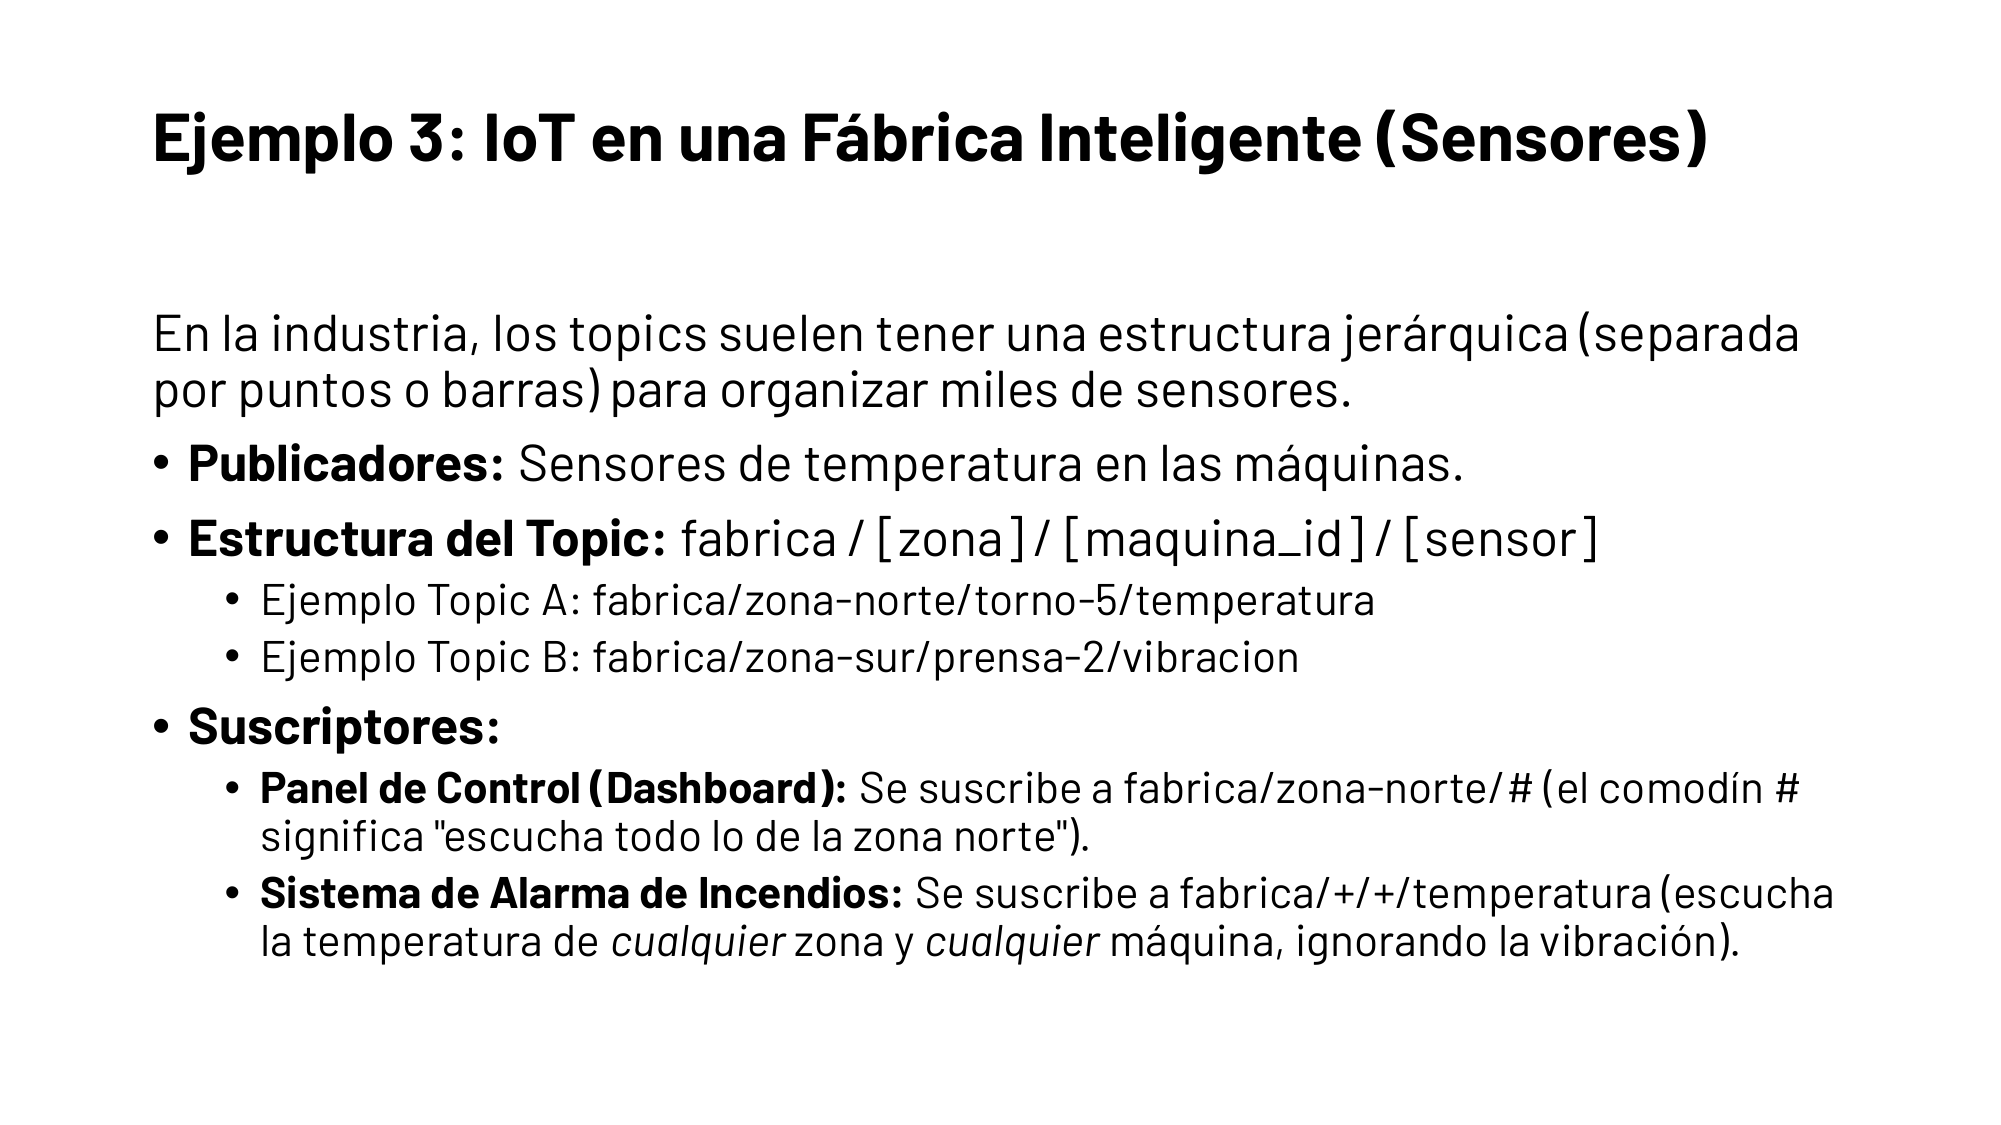

# Ejemplo 3: IoT en una Fábrica Inteligente (Sensores)
En la industria, los topics suelen tener una estructura jerárquica (separada por puntos o barras) para organizar miles de sensores.
Publicadores: Sensores de temperatura en las máquinas.
Estructura del Topic: fabrica / [zona] / [maquina_id] / [sensor]
Ejemplo Topic A: fabrica/zona-norte/torno-5/temperatura
Ejemplo Topic B: fabrica/zona-sur/prensa-2/vibracion
Suscriptores:
Panel de Control (Dashboard): Se suscribe a fabrica/zona-norte/# (el comodín # significa "escucha todo lo de la zona norte").
Sistema de Alarma de Incendios: Se suscribe a fabrica/+/+/temperatura (escucha la temperatura de cualquier zona y cualquier máquina, ignorando la vibración).